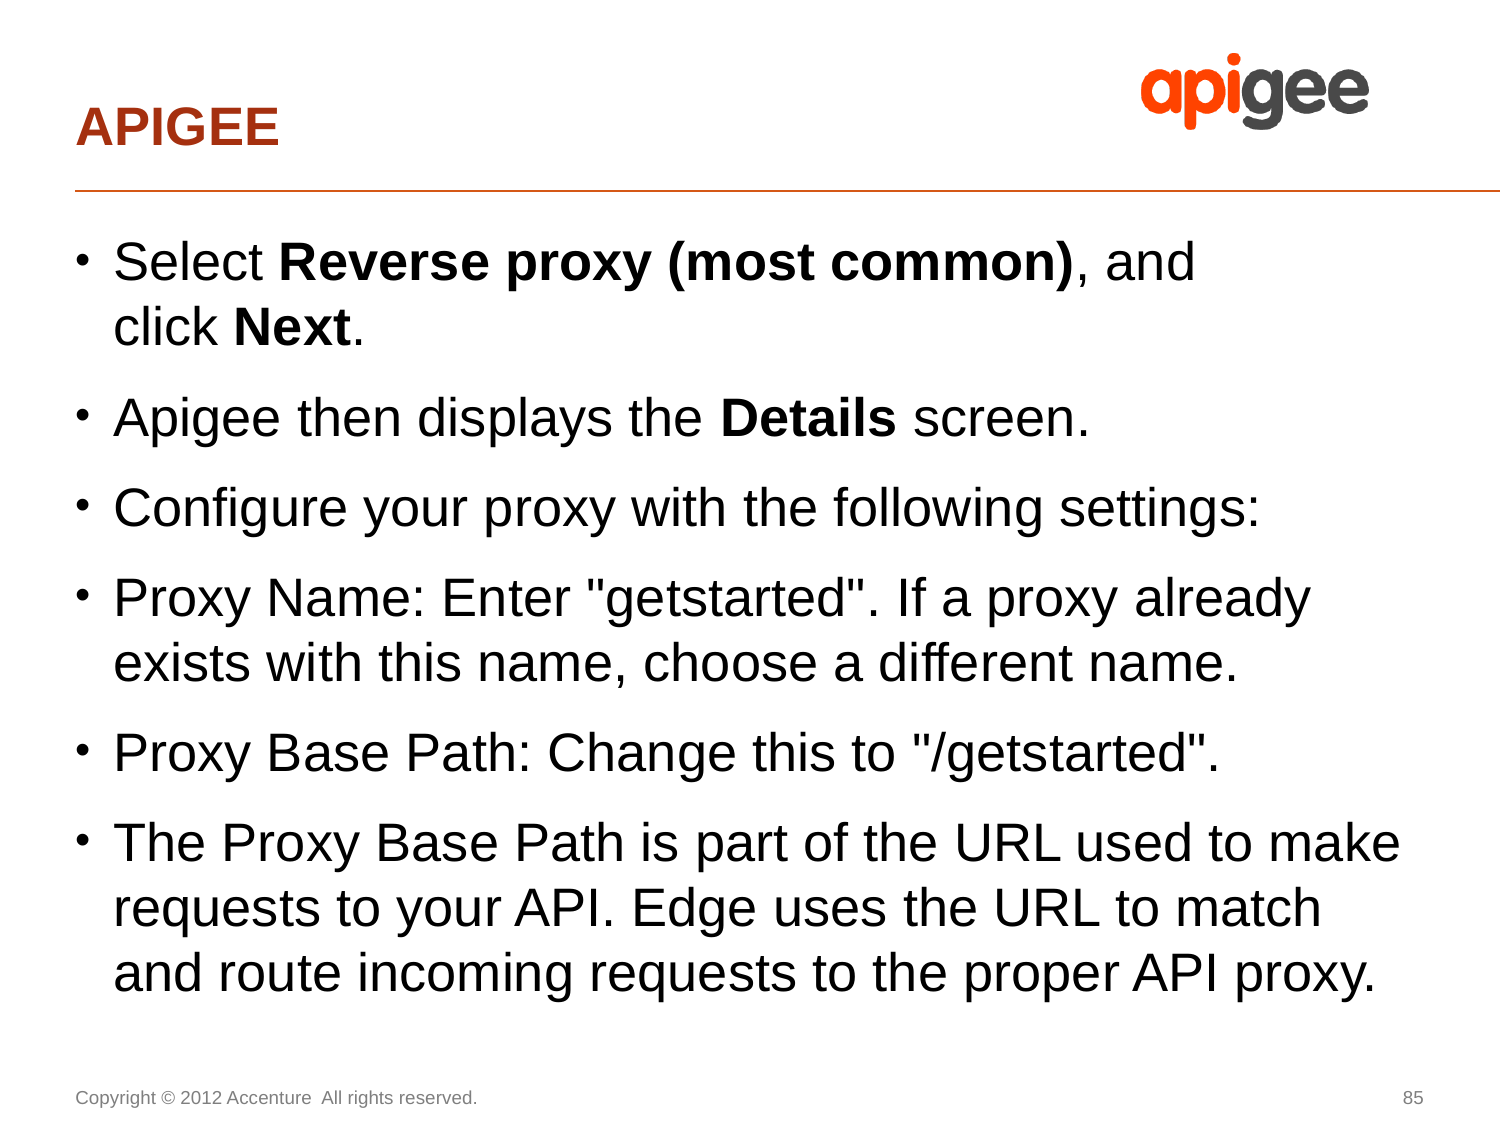

# APIGEE
Select Reverse proxy (most common), and click Next.
Apigee then displays the Details screen.
Configure your proxy with the following settings:
Proxy Name: Enter "getstarted". If a proxy already exists with this name, choose a different name.
Proxy Base Path: Change this to "/getstarted".
The Proxy Base Path is part of the URL used to make requests to your API. Edge uses the URL to match and route incoming requests to the proper API proxy.